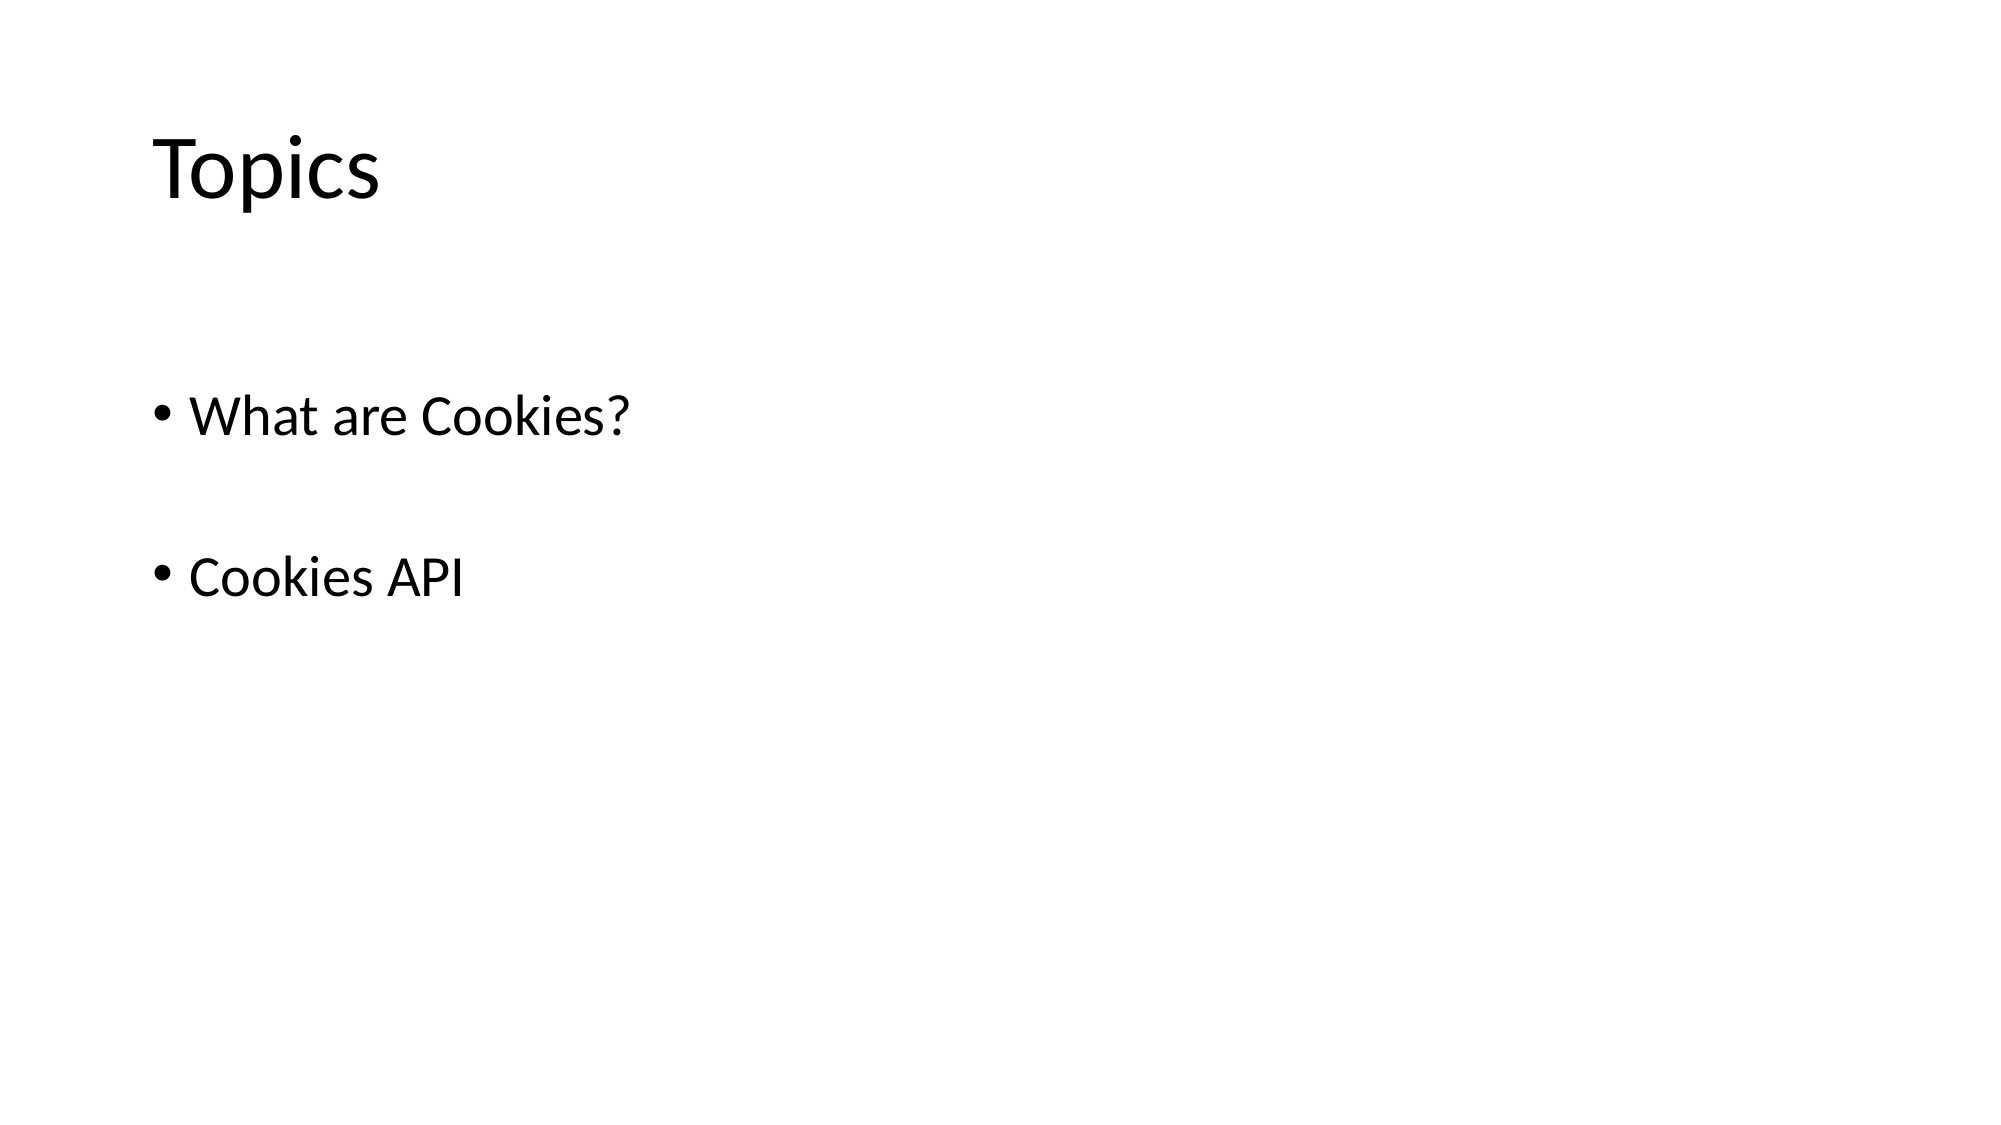

# Topics
What are Cookies?
Cookies API